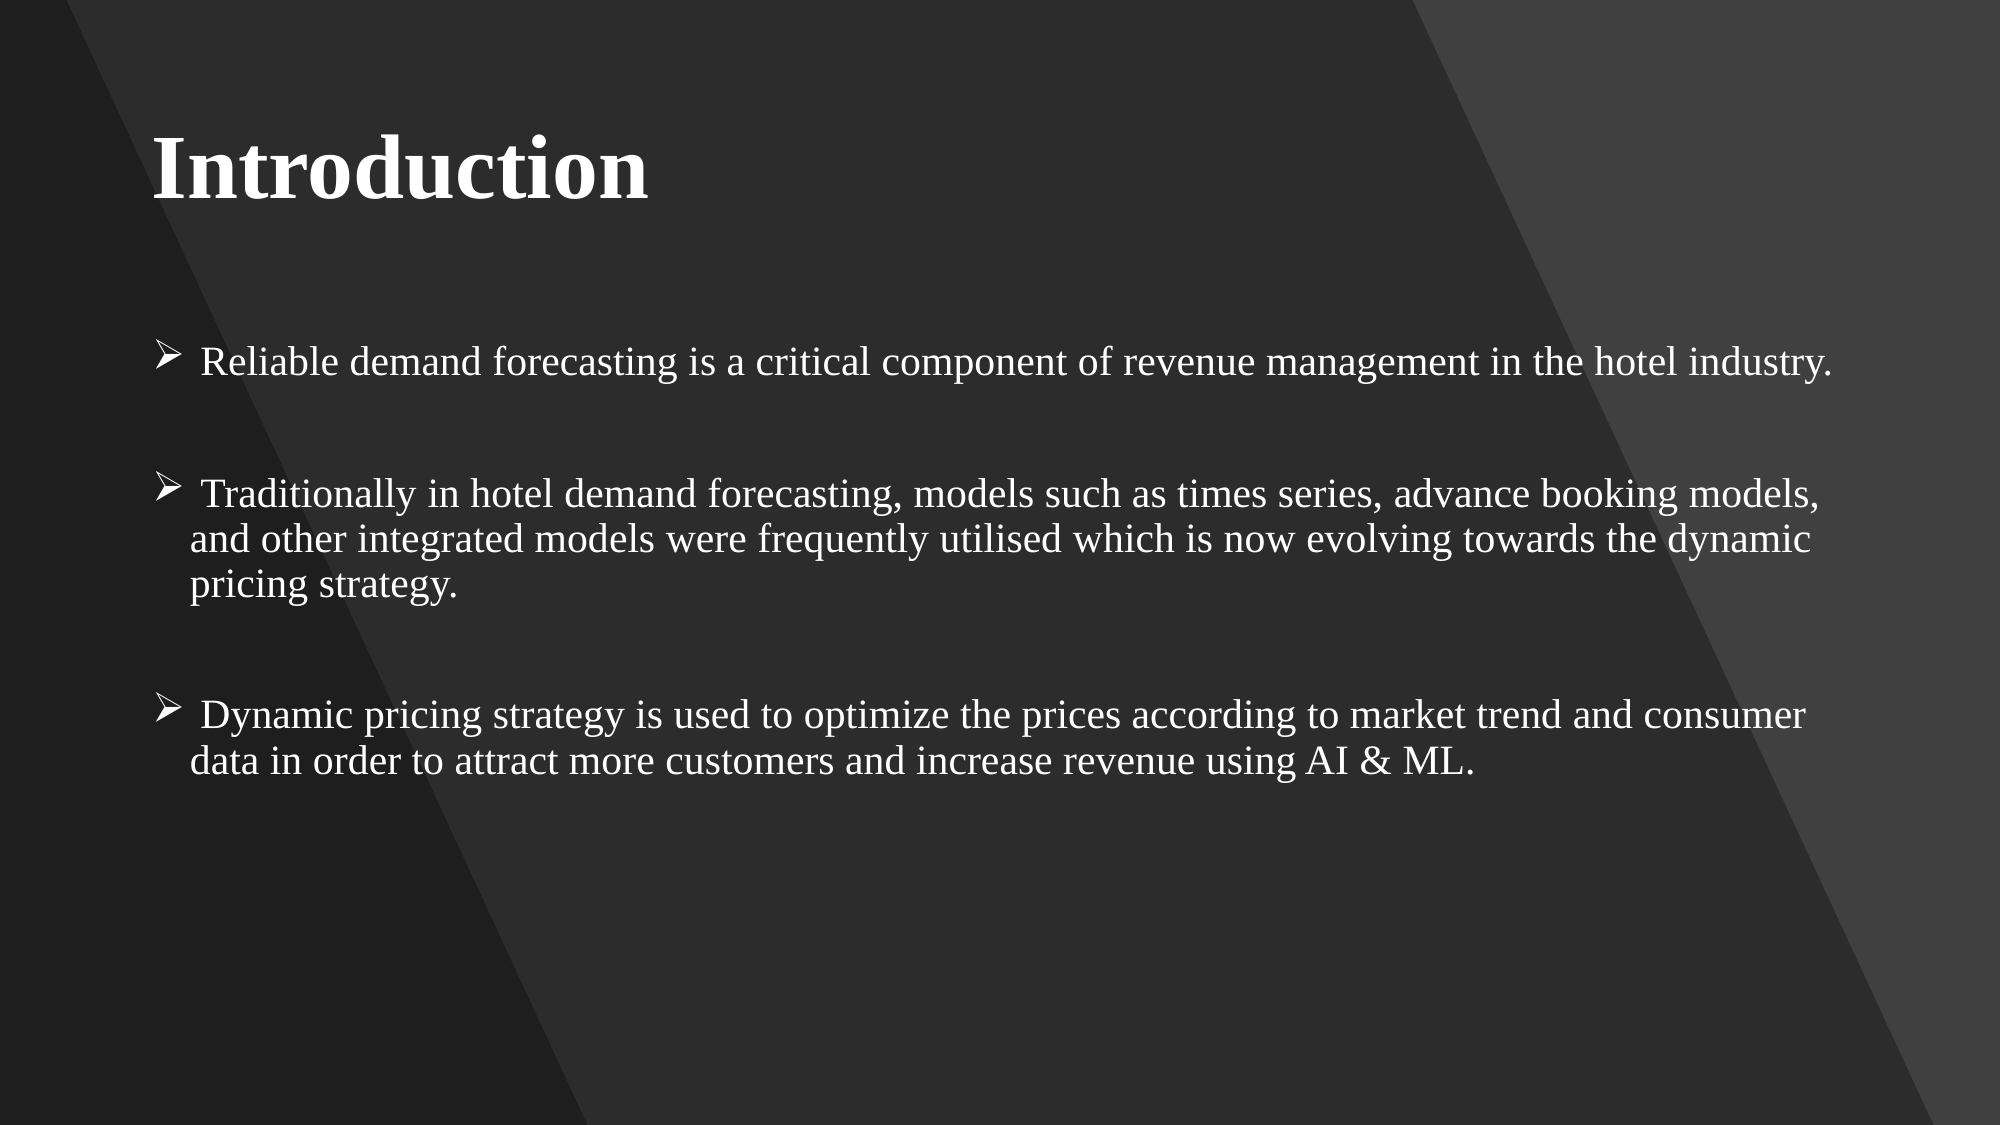

# Introduction
 Reliable demand forecasting is a critical component of revenue management in the hotel industry.

 Traditionally in hotel demand forecasting, models such as times series, advance booking models, and other integrated models were frequently utilised which is now evolving towards the dynamic pricing strategy.

 Dynamic pricing strategy is used to optimize the prices according to market trend and consumer data in order to attract more customers and increase revenue using AI & ML.